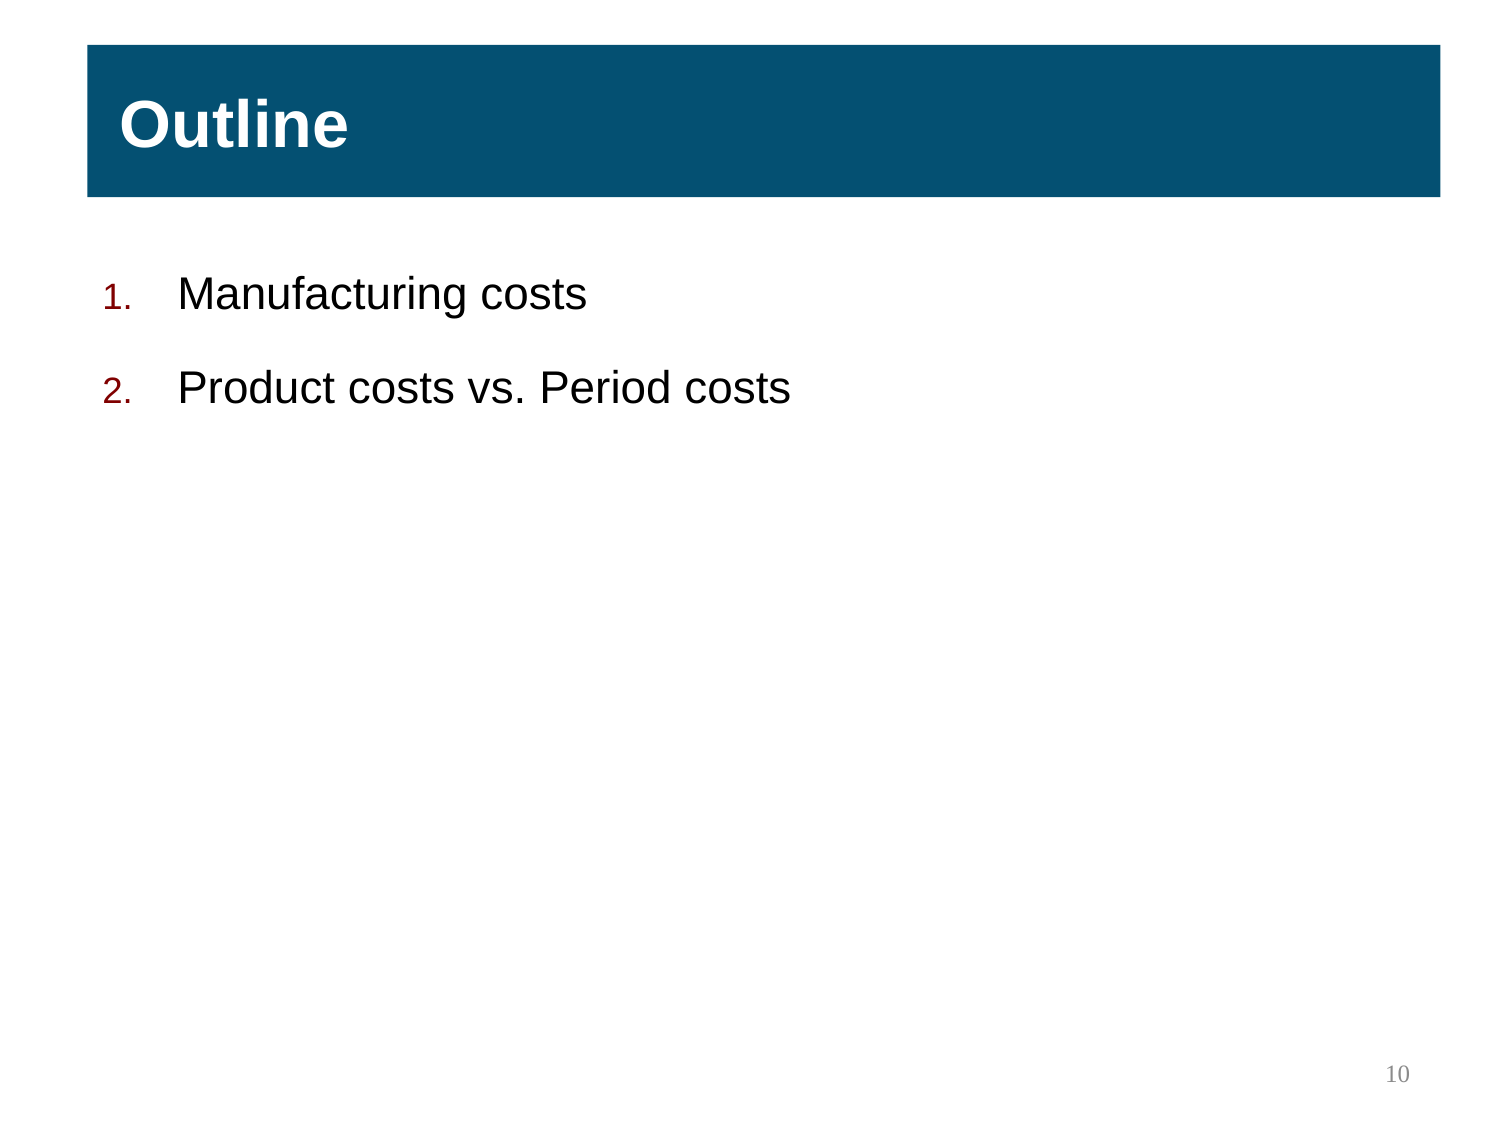

Outline
Manufacturing costs
Product costs vs. Period costs
10